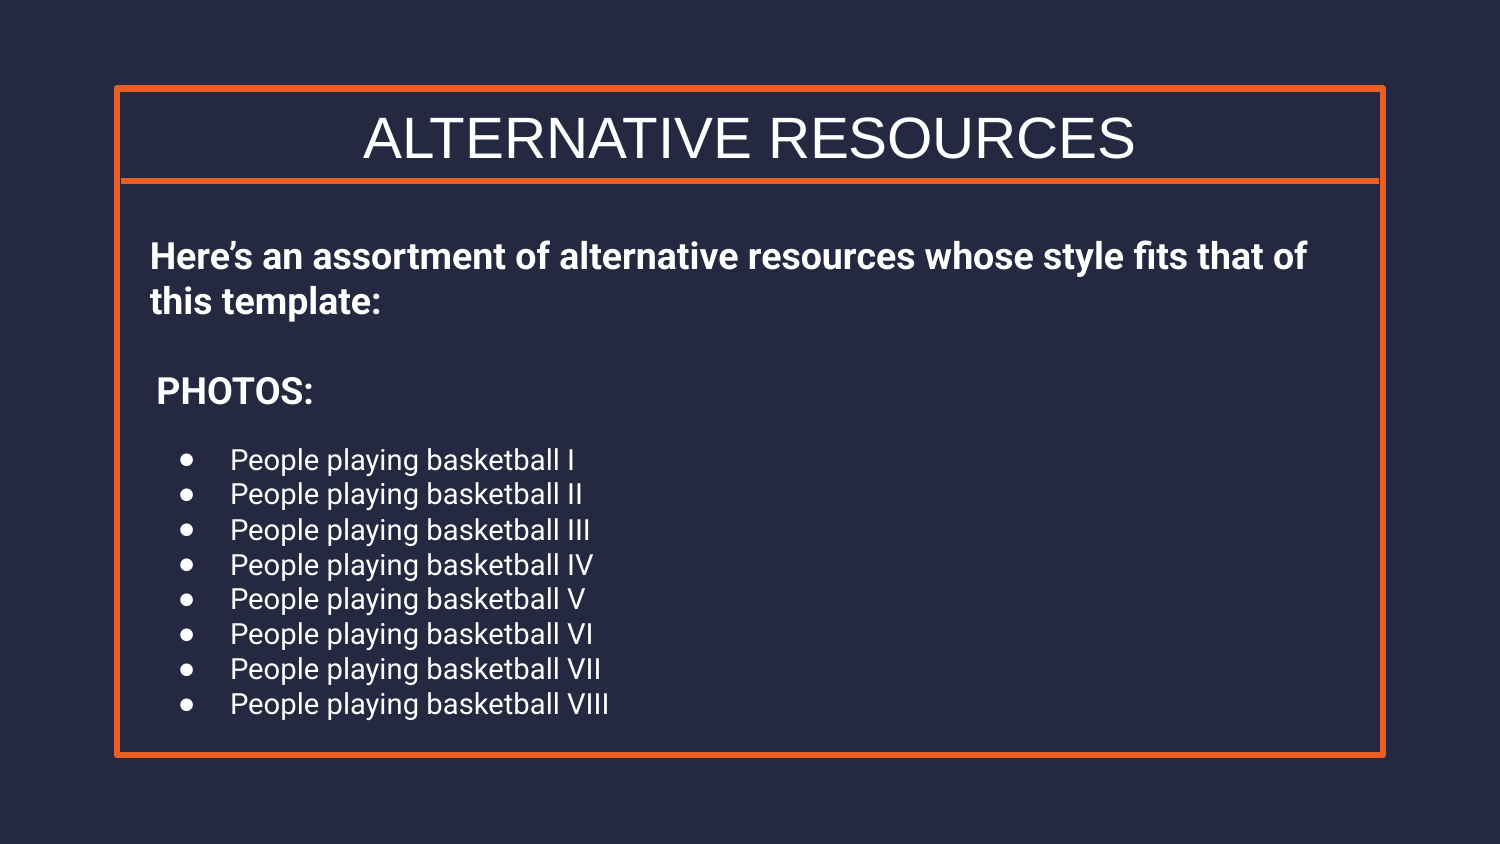

# ALTERNATIVE RESOURCES
Here’s an assortment of alternative resources whose style fits that of this template:
PHOTOS:
People playing basketball I
People playing basketball II
People playing basketball III
People playing basketball IV
People playing basketball V
People playing basketball VI
People playing basketball VII
People playing basketball VIII